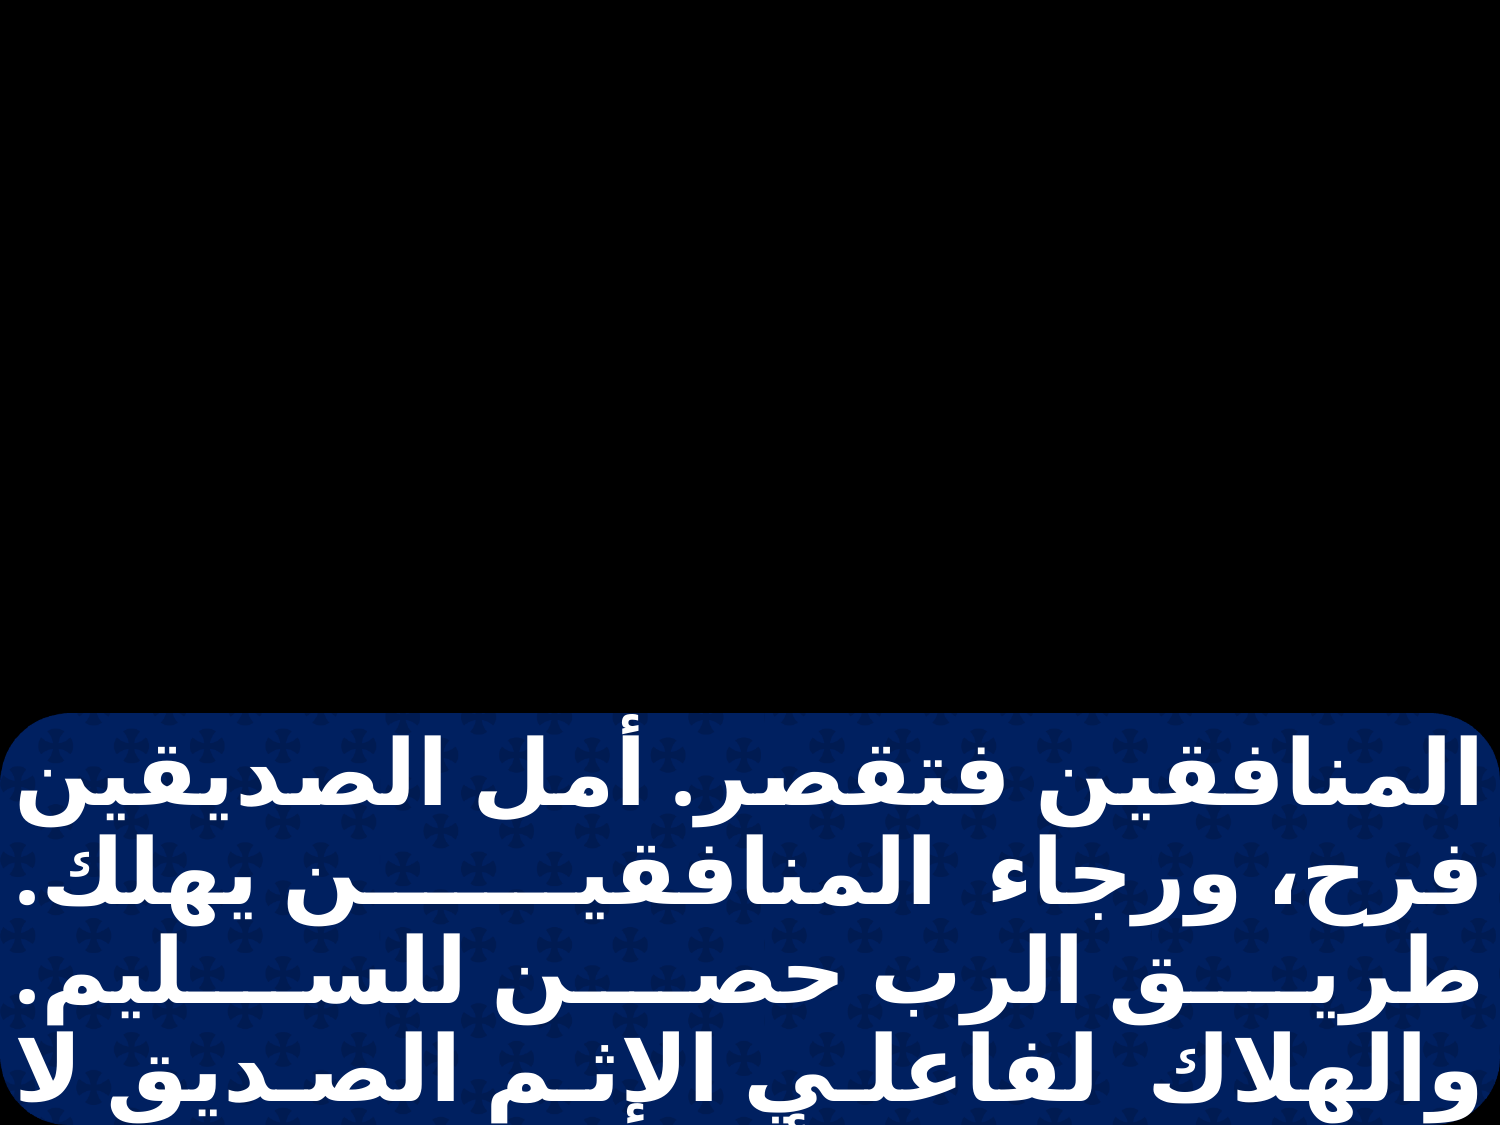

المنافقين فتقصر. أمل الصديقين فرح، ورجاء  المنافقين يهلك. طريق الرب حصن للسليم. والهلاك  لفاعلي الإثم الصديق لا يتزعزع إلى الأبد.  والمنافقون لا يسكنون الأرض فم الصديق ينبت